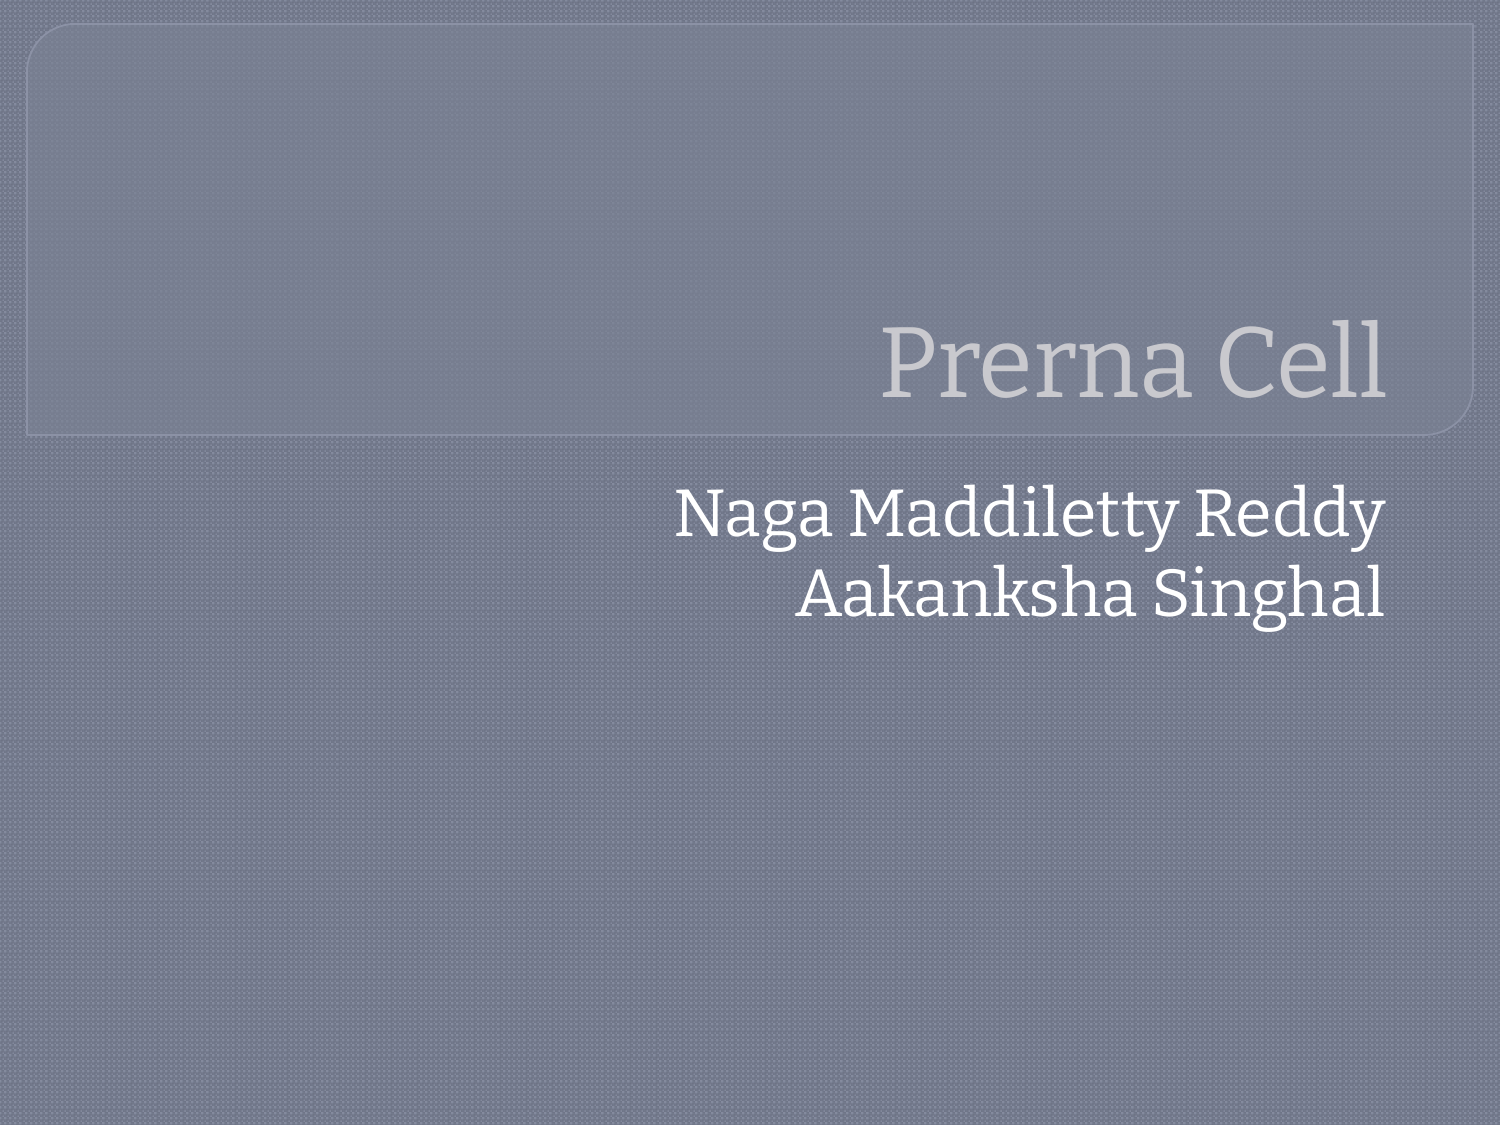

# Prerna Cell
Naga Maddiletty Reddy
Aakanksha Singhal